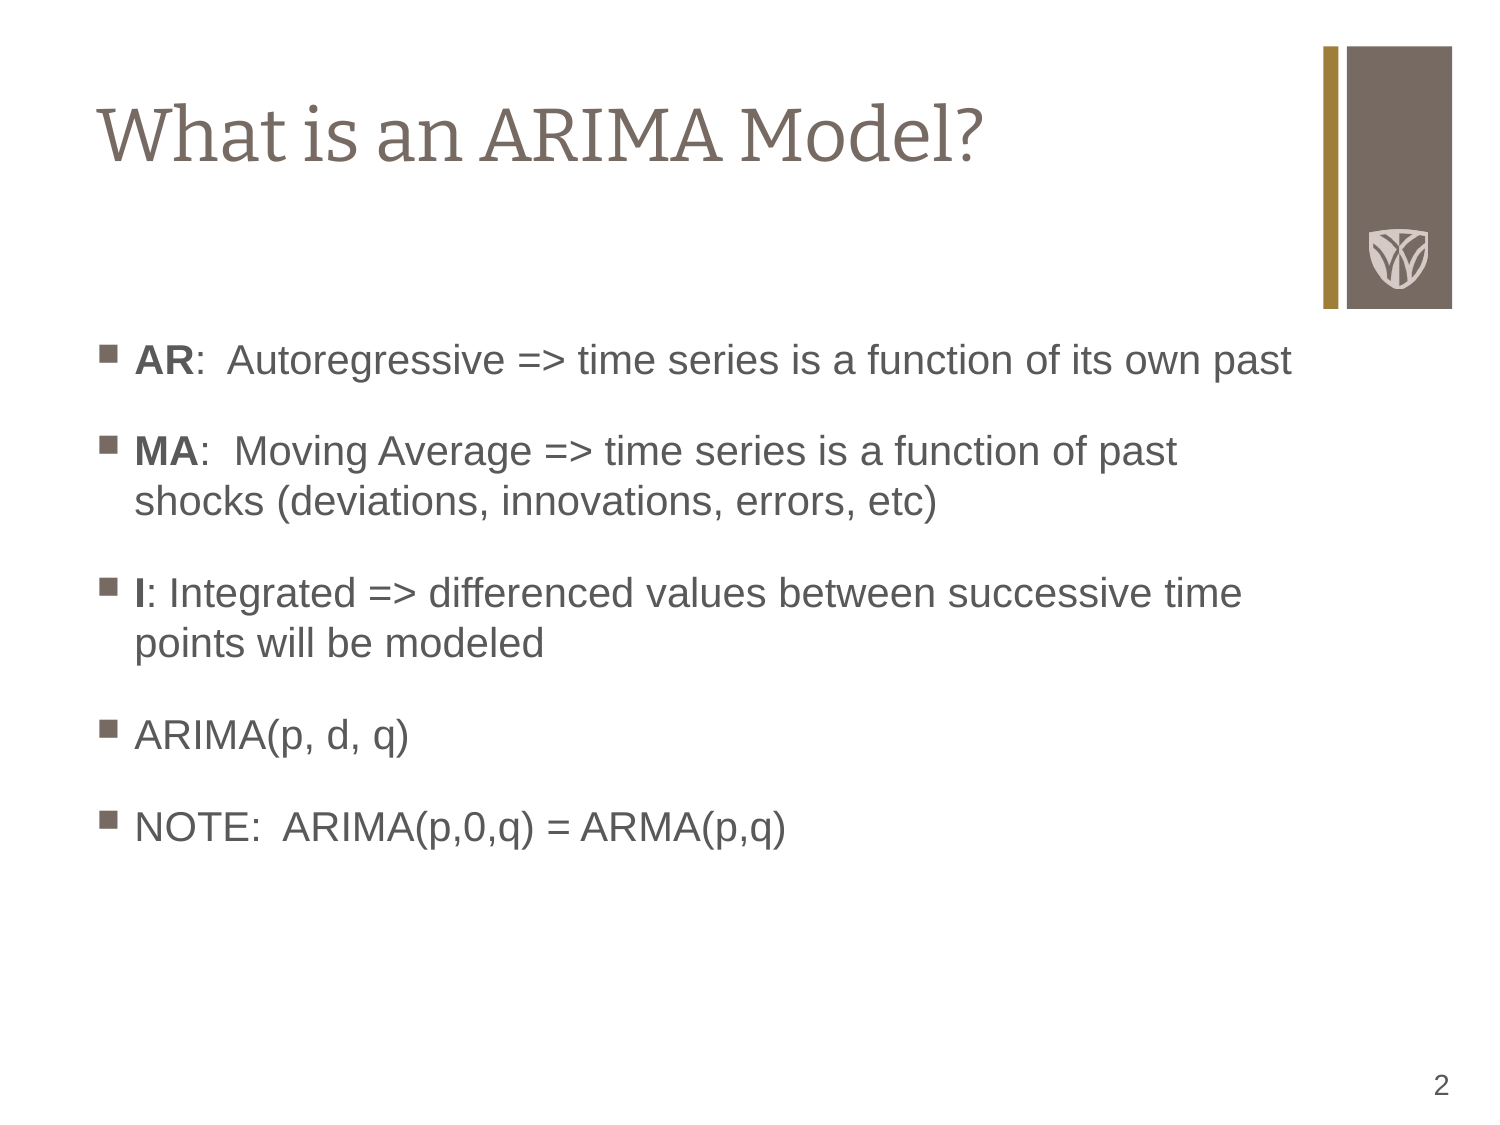

# What is an ARIMA Model?
AR:  Autoregressive => time series is a function of its own past
MA:  Moving Average => time series is a function of past shocks (deviations, innovations, errors, etc)
I: Integrated => differenced values between successive time points will be modeled
ARIMA(p, d, q)
NOTE:  ARIMA(p,0,q) = ARMA(p,q)
2